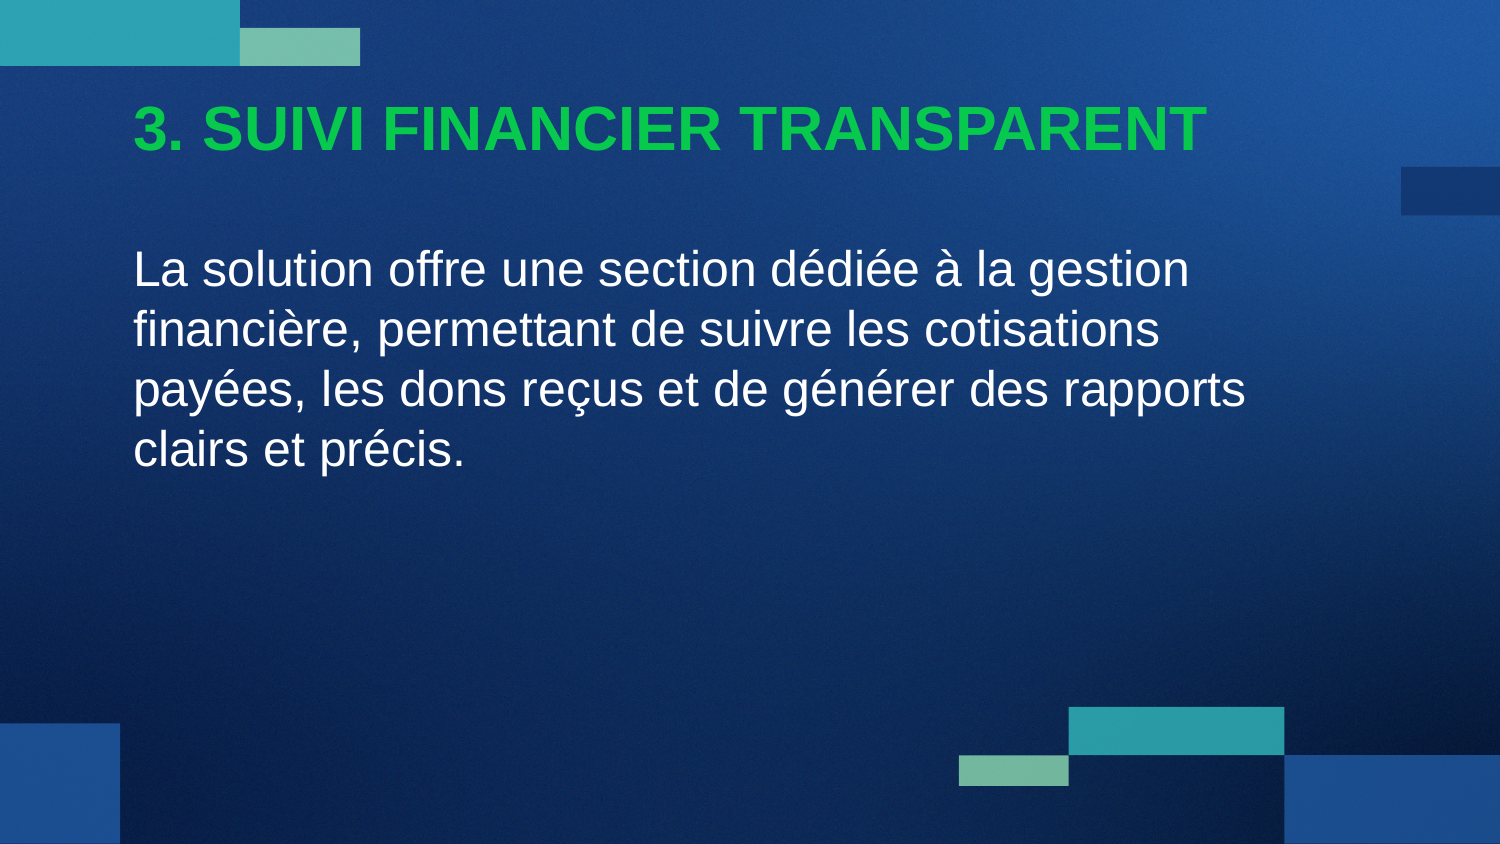

# 3. SUIVI FINANCIER TRANSPARENT
La solution offre une section dédiée à la gestion financière, permettant de suivre les cotisations payées, les dons reçus et de générer des rapports clairs et précis.